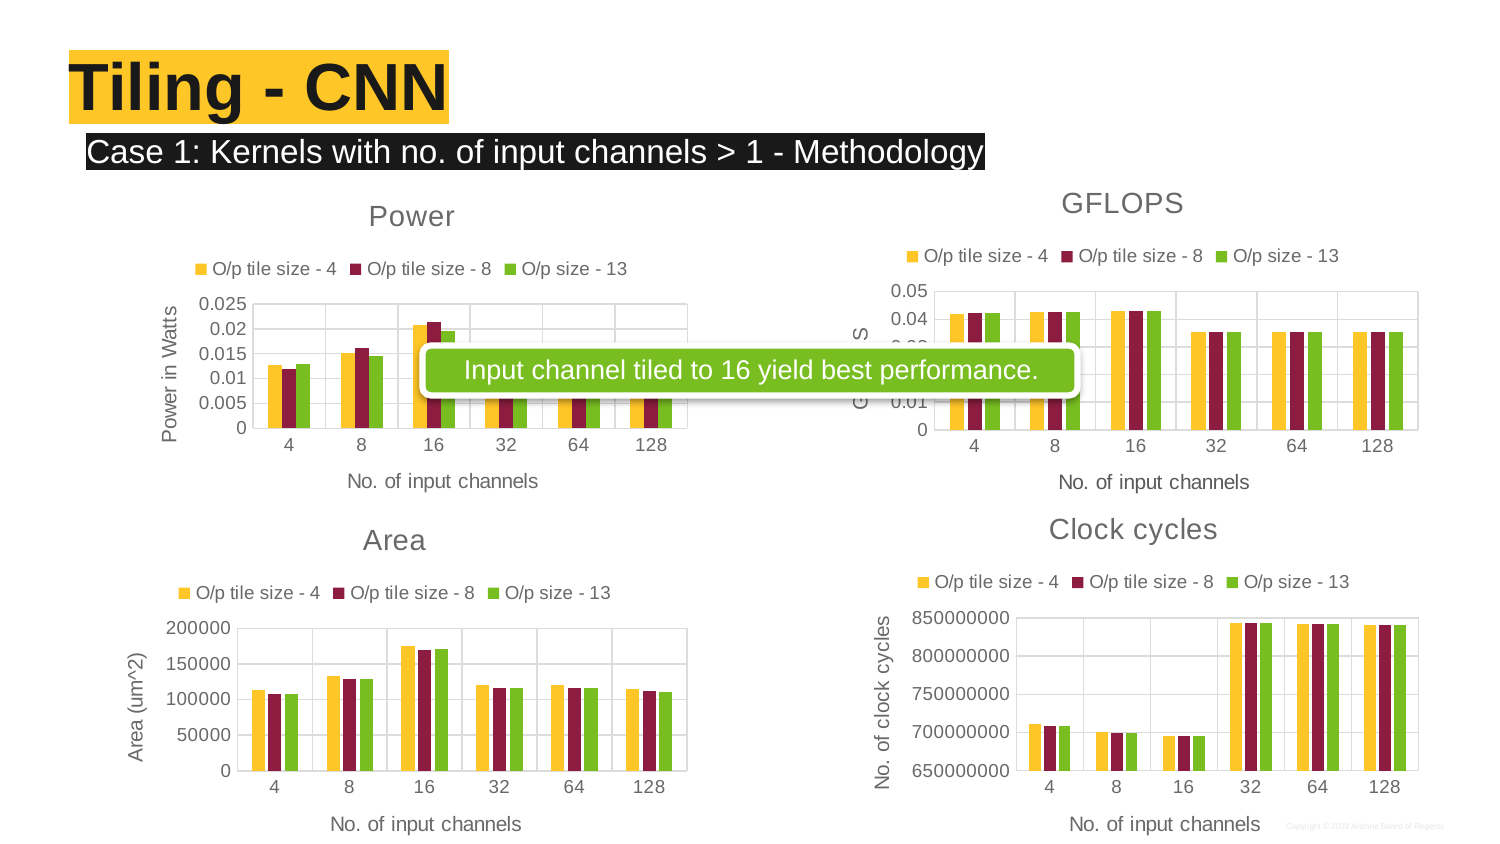

# Tiling - CNN
Case 1: Kernels with no. of input channels > 1 - Methodology

### Chart: GFLOPS

| Category | O/p tile size - 4 | O/p tile size - 8 | O/p size - 13 |
|---|---|---|---|
| 4 | 0.042066 | 0.042183 | 0.042245 |
| 8 | 0.042664 | 0.042725 | 0.042757 |
| 16 | 0.04297 | 0.043001 | 0.043018 |
| 32 | 0.035447 | 0.035464 | 0.03547 |
| 64 | 0.035506 | 0.035523 | 0.035526 |
| 128 | 0.035548 | 0.035552 | 0.035554 |

### Chart: Power

| Category | O/p tile size - 4 | O/p tile size - 8 | O/p size - 13 |
|---|---|---|---|
| 4 | 0.0127 | 0.012 | 0.013 |
| 8 | 0.0152 | 0.0162 | 0.0146 |
| 16 | 0.0208 | 0.0214 | 0.0196 |
| 32 | 0.014 | 0.0135 | 0.0137 |
| 64 | 0.0137 | 0.013 | 0.0137 |
| 128 | 0.0135 | 0.0124 | 0.0137 |
Input channel tiled to 16 yield best performance.

### Chart: Clock cycles

| Category | O/p tile size - 4 | O/p tile size - 8 | O/p size - 13 |
|---|---|---|---|
| 4 | 710890752.0 | 708913920.0 | 707877120.0 |
| 8 | 700912896.0 | 699919104.0 | 699398400.0 |
| 16 | 695923968.0 | 695421696.0 | 695159040.0 |
| 32 | 843631104.0 | 843214848.0 | 843081216.0 |
| 64 | 842228736.0 | 841830912.0 | 841761792.0 |
| 128 | 841238784.0 | 841135872.0 | 841099008.0 |

### Chart: Area

| Category | O/p tile size - 4 | O/p tile size - 8 | O/p size - 13 |
|---|---|---|---|
| 4 | 113190.0 | 108208.0 | 108120.0 |
| 8 | 132824.0 | 129053.0 | 128272.0 |
| 16 | 175114.0 | 169841.0 | 170582.0 |
| 32 | 120422.0 | 116162.0 | 116297.0 |
| 64 | 119980.0 | 115722.0 | 115782.0 |
| 128 | 115482.0 | 112491.0 | 111099.0 |